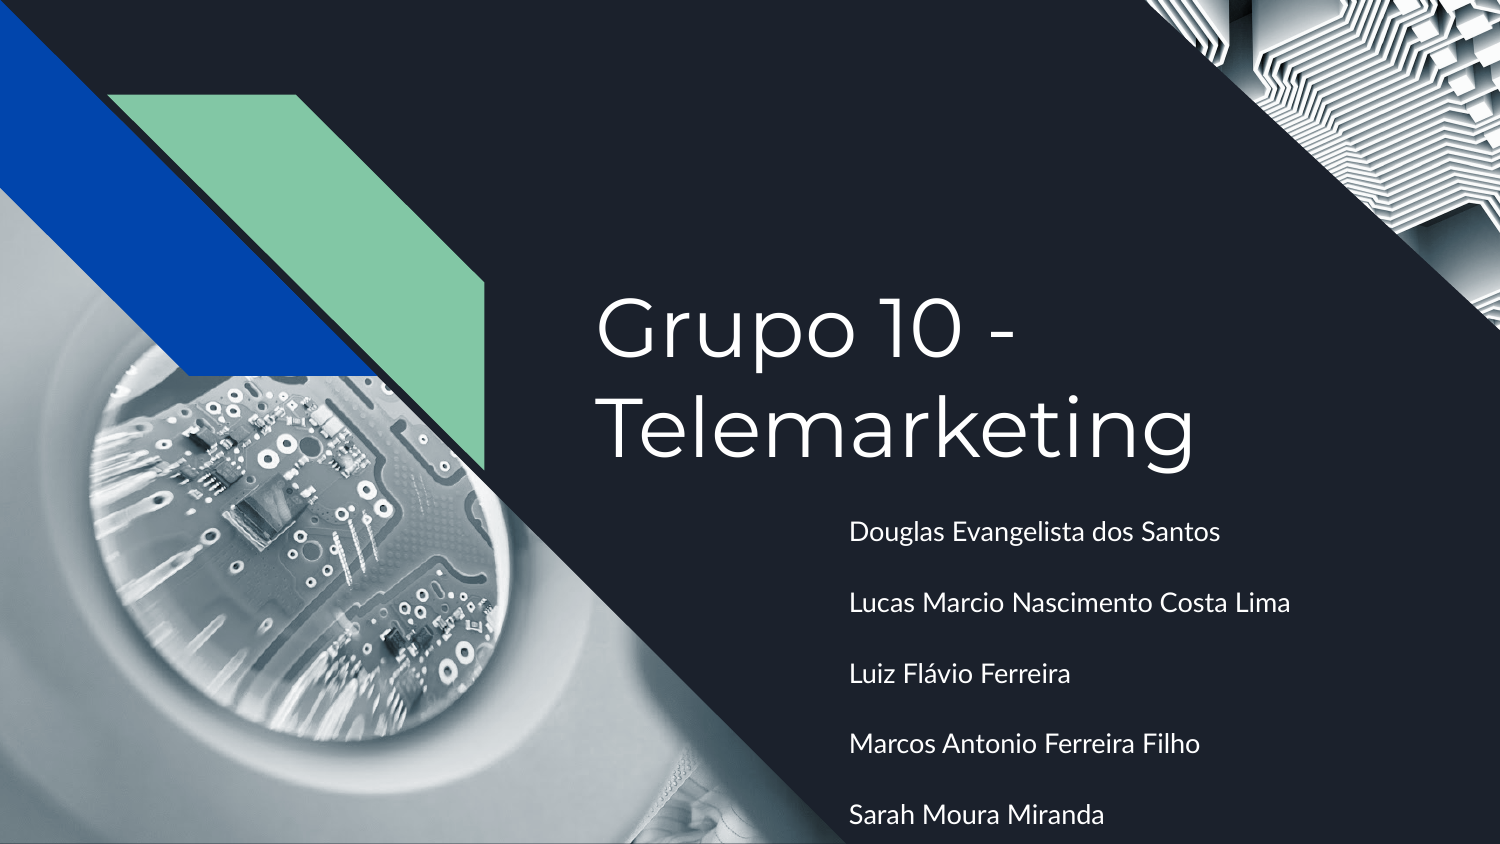

# Grupo 10 -
Telemarketing
Douglas Evangelista dos Santos
Lucas Marcio Nascimento Costa Lima
Luiz Flávio Ferreira
Marcos Antonio Ferreira Filho
Sarah Moura Miranda